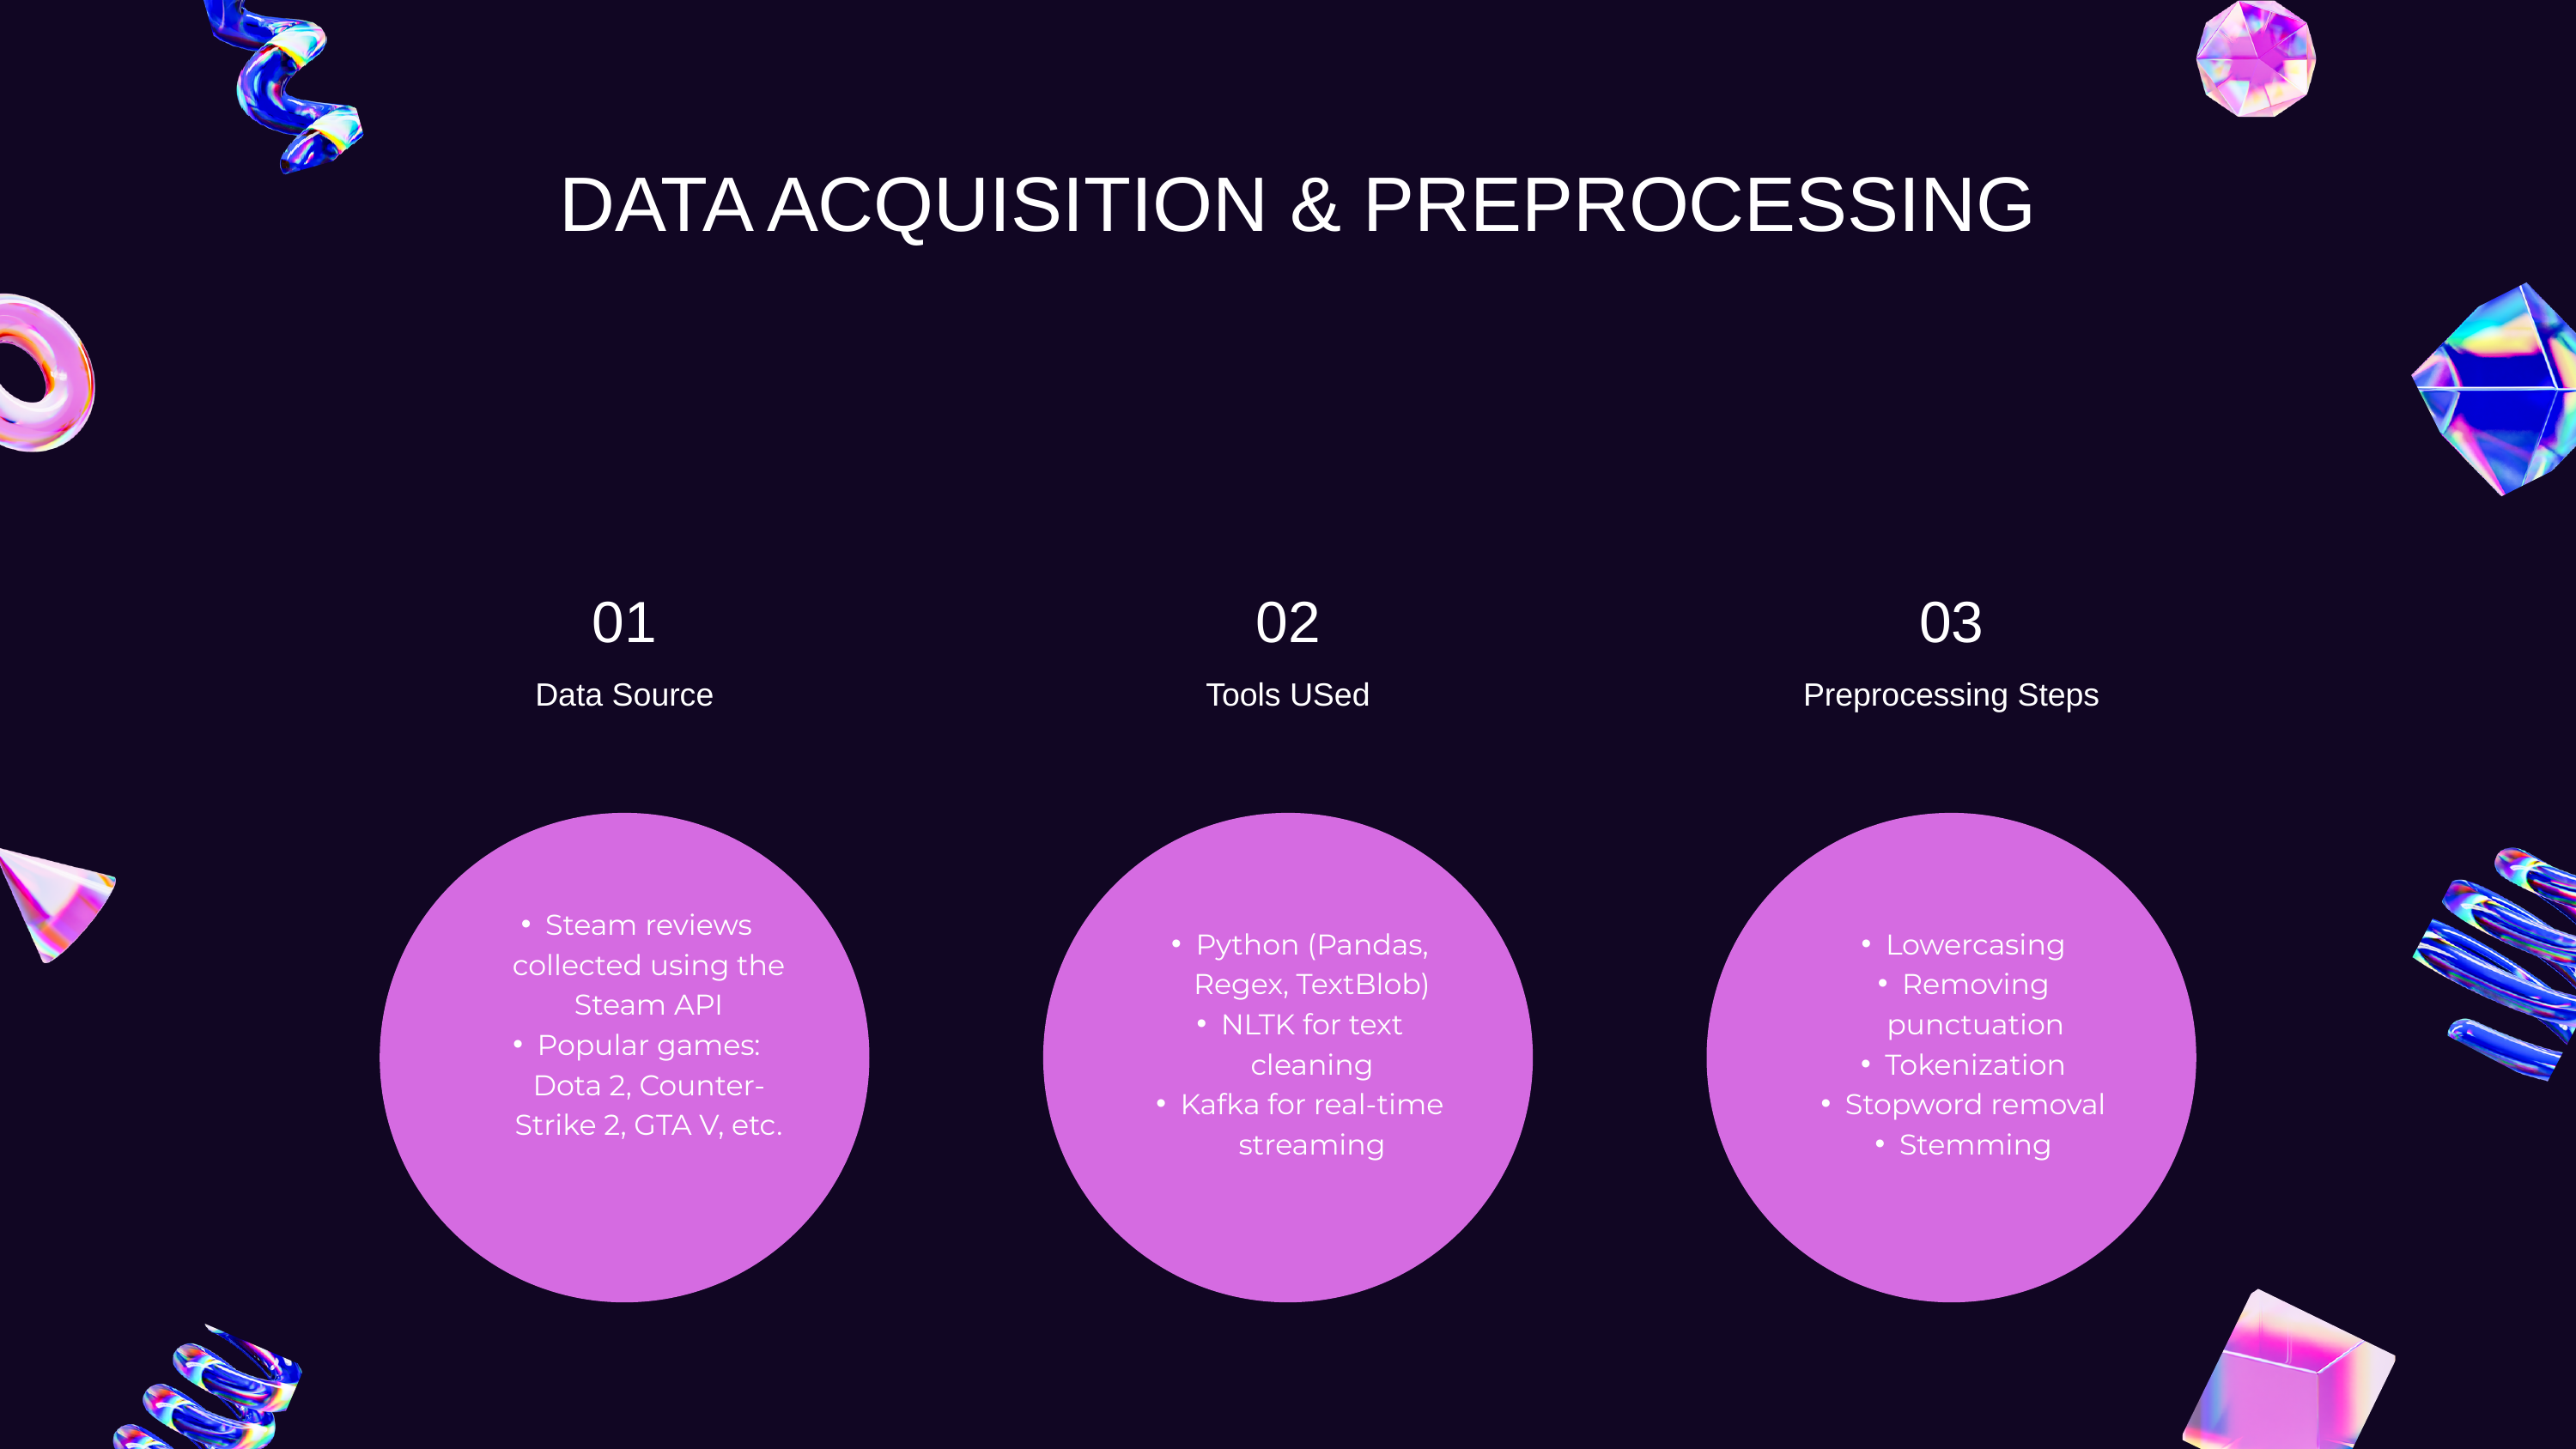

DATA ACQUISITION & PREPROCESSING

01
02
03
Data Source
Tools USed
Preprocessing Steps

Steam reviews collected using the Steam API
Popular games: Dota 2, Counter-Strike 2, GTA V, etc.

Python (Pandas, Regex, TextBlob)
NLTK for text cleaning
Kafka for real-time streaming

Lowercasing
Removing punctuation
Tokenization
Stopword removal
Stemming